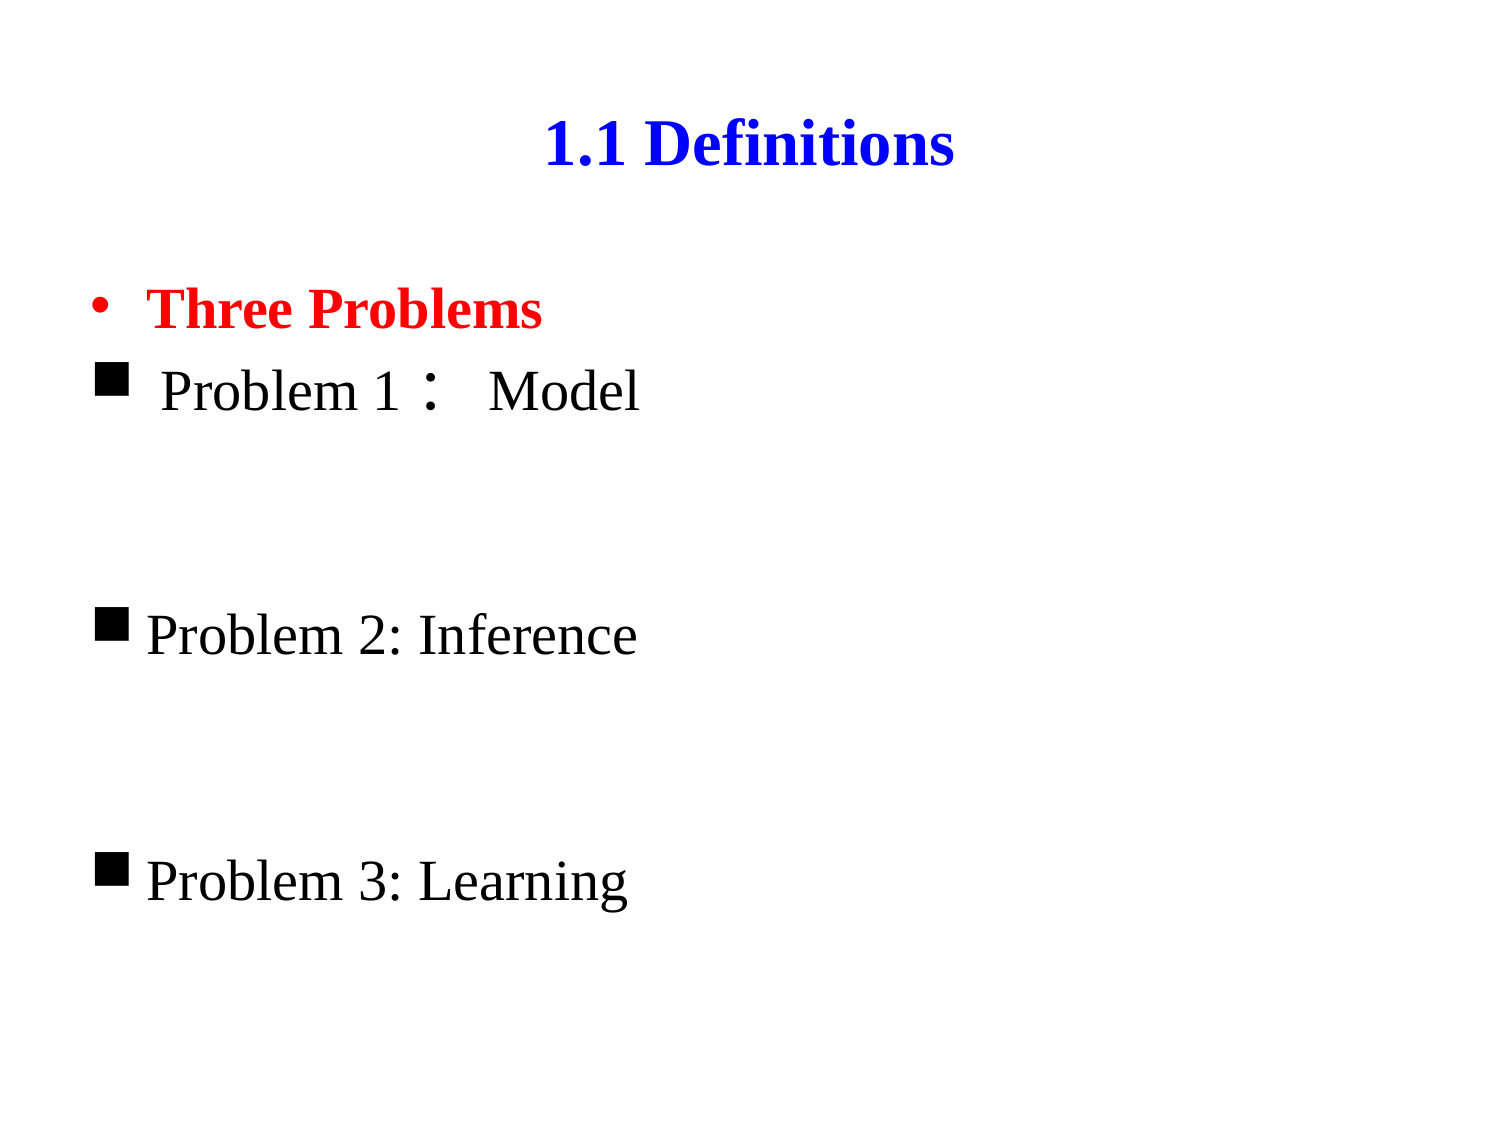

# 1.1 Definitions
Three Problems
 Problem 1：Model

Problem 2: Inference

Problem 3: Learning